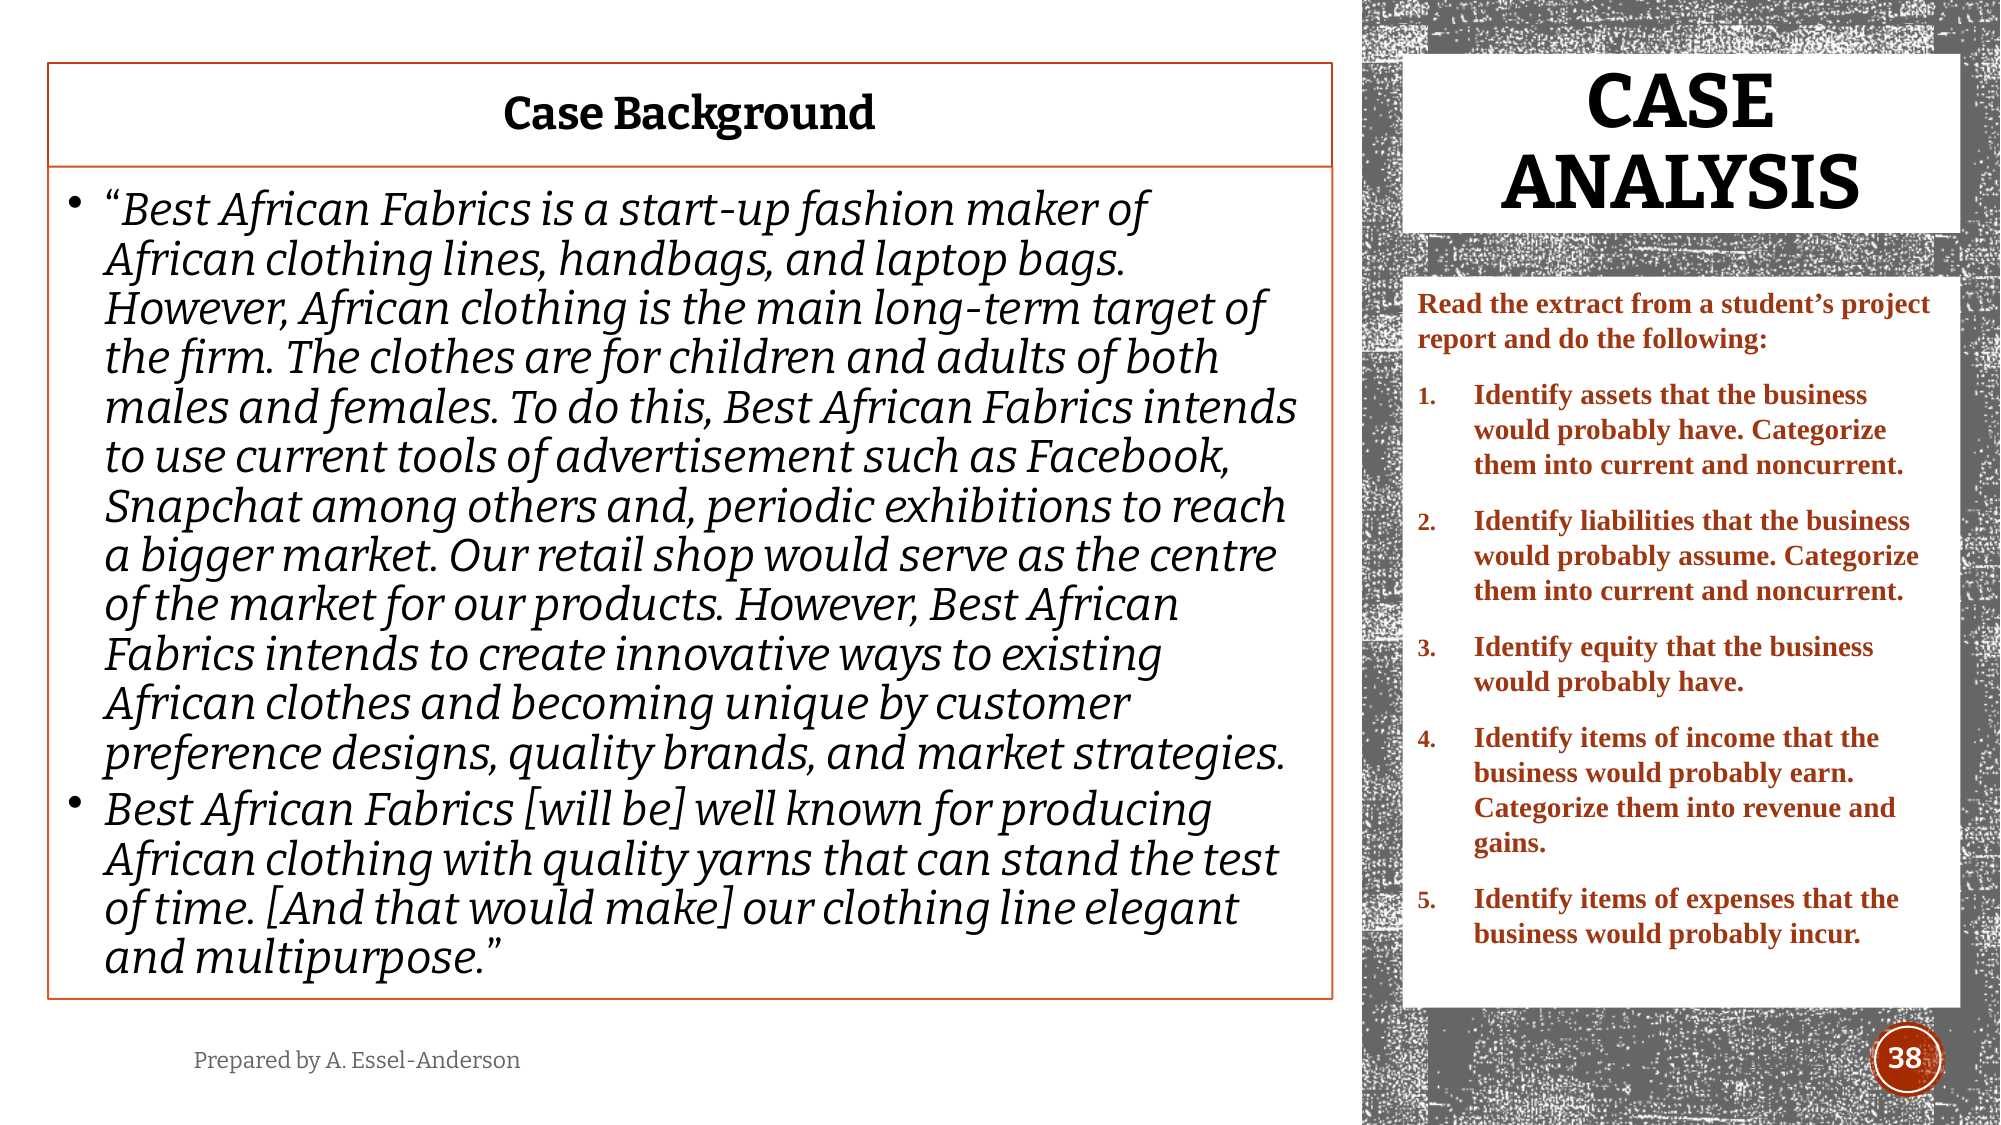

Case Background
“Best African Fabrics is a start-up fashion maker of African clothing lines, handbags, and laptop bags. However, African clothing is the main long-term target of the firm. The clothes are for children and adults of both males and females. To do this, Best African Fabrics intends to use current tools of advertisement such as Facebook, Snapchat among others and, periodic exhibitions to reach a bigger market. Our retail shop would serve as the centre of the market for our products. However, Best African Fabrics intends to create innovative ways to existing African clothes and becoming unique by customer preference designs, quality brands, and market strategies.
Best African Fabrics [will be] well known for producing African clothing with quality yarns that can stand the test of time. [And that would make] our clothing line elegant and multipurpose.”
# Case Analysis
Read the extract from a student’s project report and do the following:
Identify assets that the business would probably have. Categorize them into current and noncurrent.
Identify liabilities that the business would probably assume. Categorize them into current and noncurrent.
Identify equity that the business would probably have.
Identify items of income that the business would probably earn. Categorize them into revenue and gains.
Identify items of expenses that the business would probably incur.

38
Prepared by A. Essel-Anderson
Jan 2021